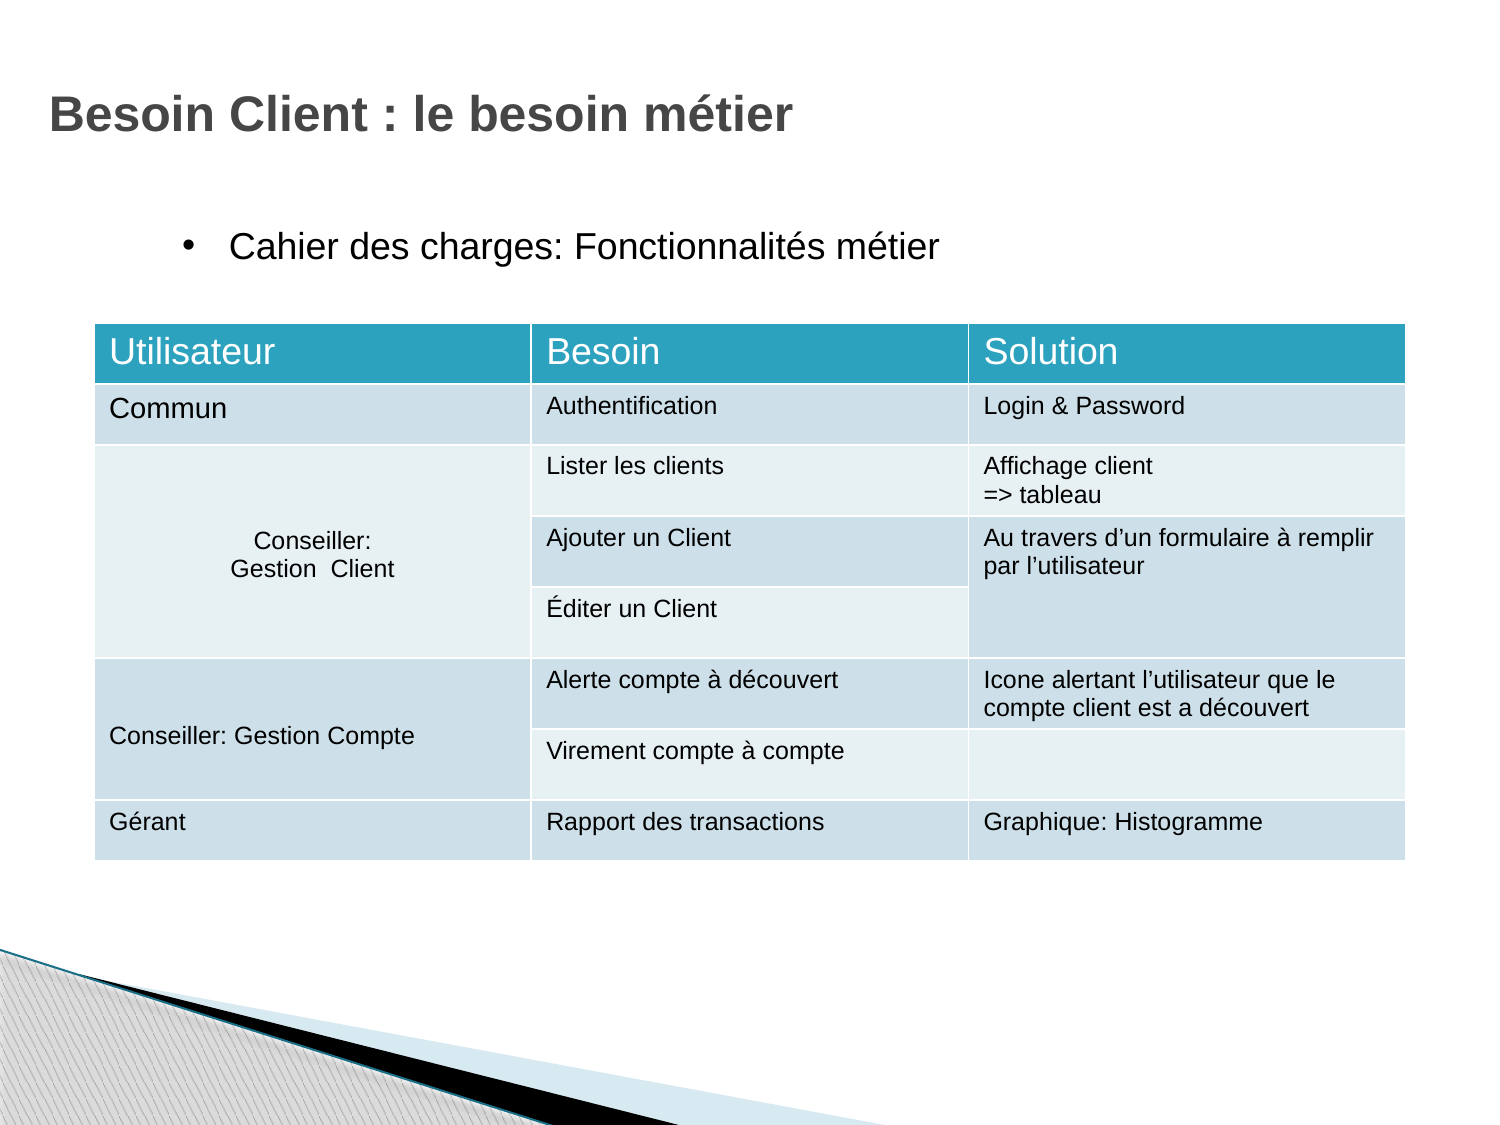

# Besoin Client : le besoin métier

Cahier des charges: Fonctionnalités métier
| Utilisateur | Besoin | Solution |
| --- | --- | --- |
| Commun | Authentification | Login & Password |
| Conseiller: Gestion Client | Lister les clients | Affichage client => tableau |
|  | Ajouter un Client | Au travers d’un formulaire à remplir par l’utilisateur |
|  | Éditer un Client |  |
| Conseiller: Gestion Compte | Alerte compte à découvert | Icone alertant l’utilisateur que le compte client est a découvert |
|  | Virement compte à compte |  |
| Gérant | Rapport des transactions | Graphique: Histogramme |